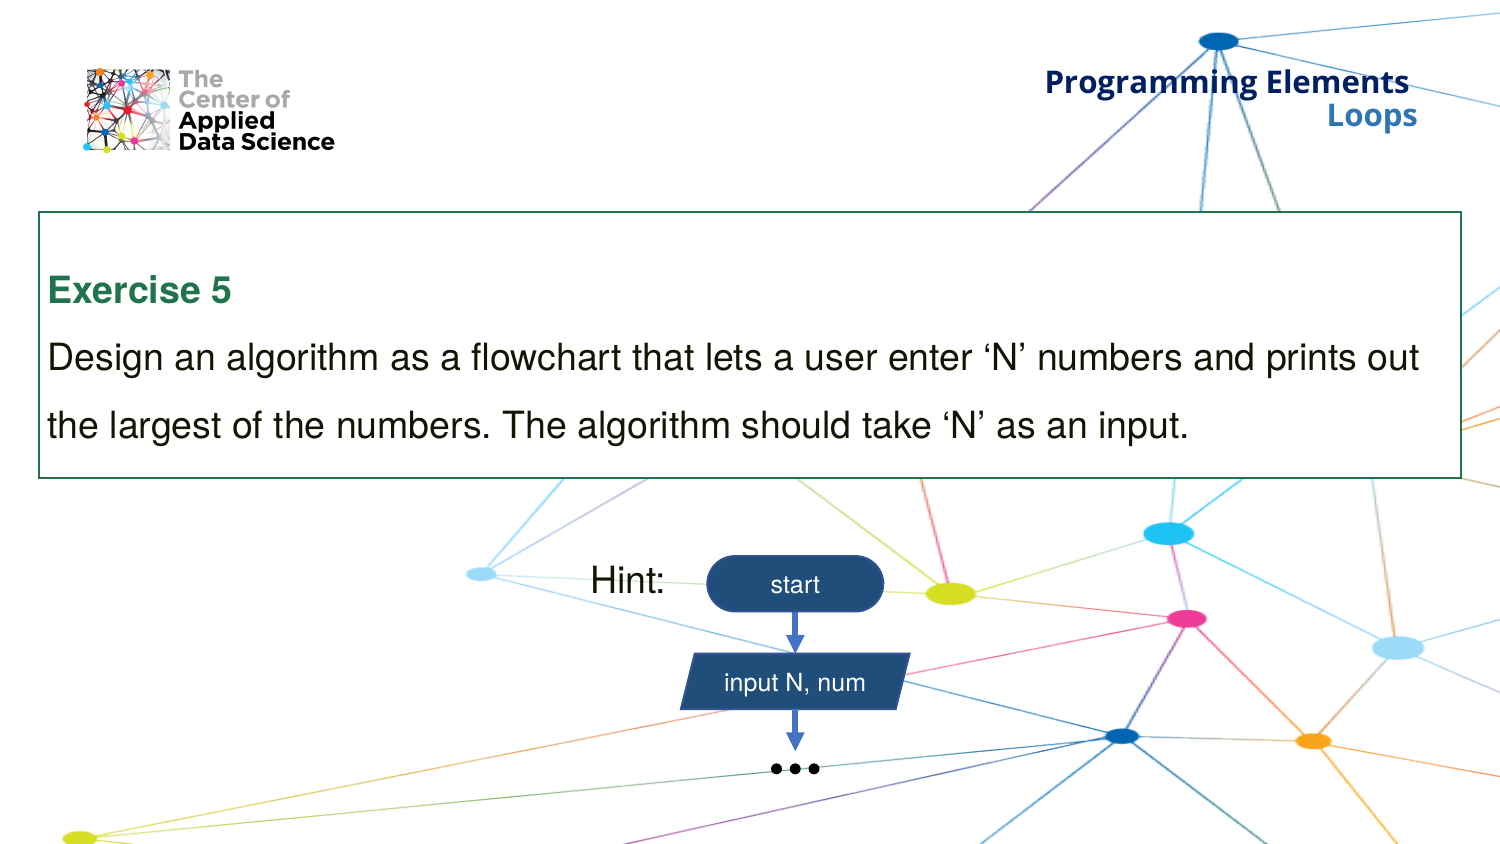

# Programming Elements Loops
Exercise 5
Design an algorithm as a flowchart that lets a user enter ‘N’ numbers and prints out the largest of the numbers. The algorithm should take ‘N’ as an input.
Hint:
start
input N, num